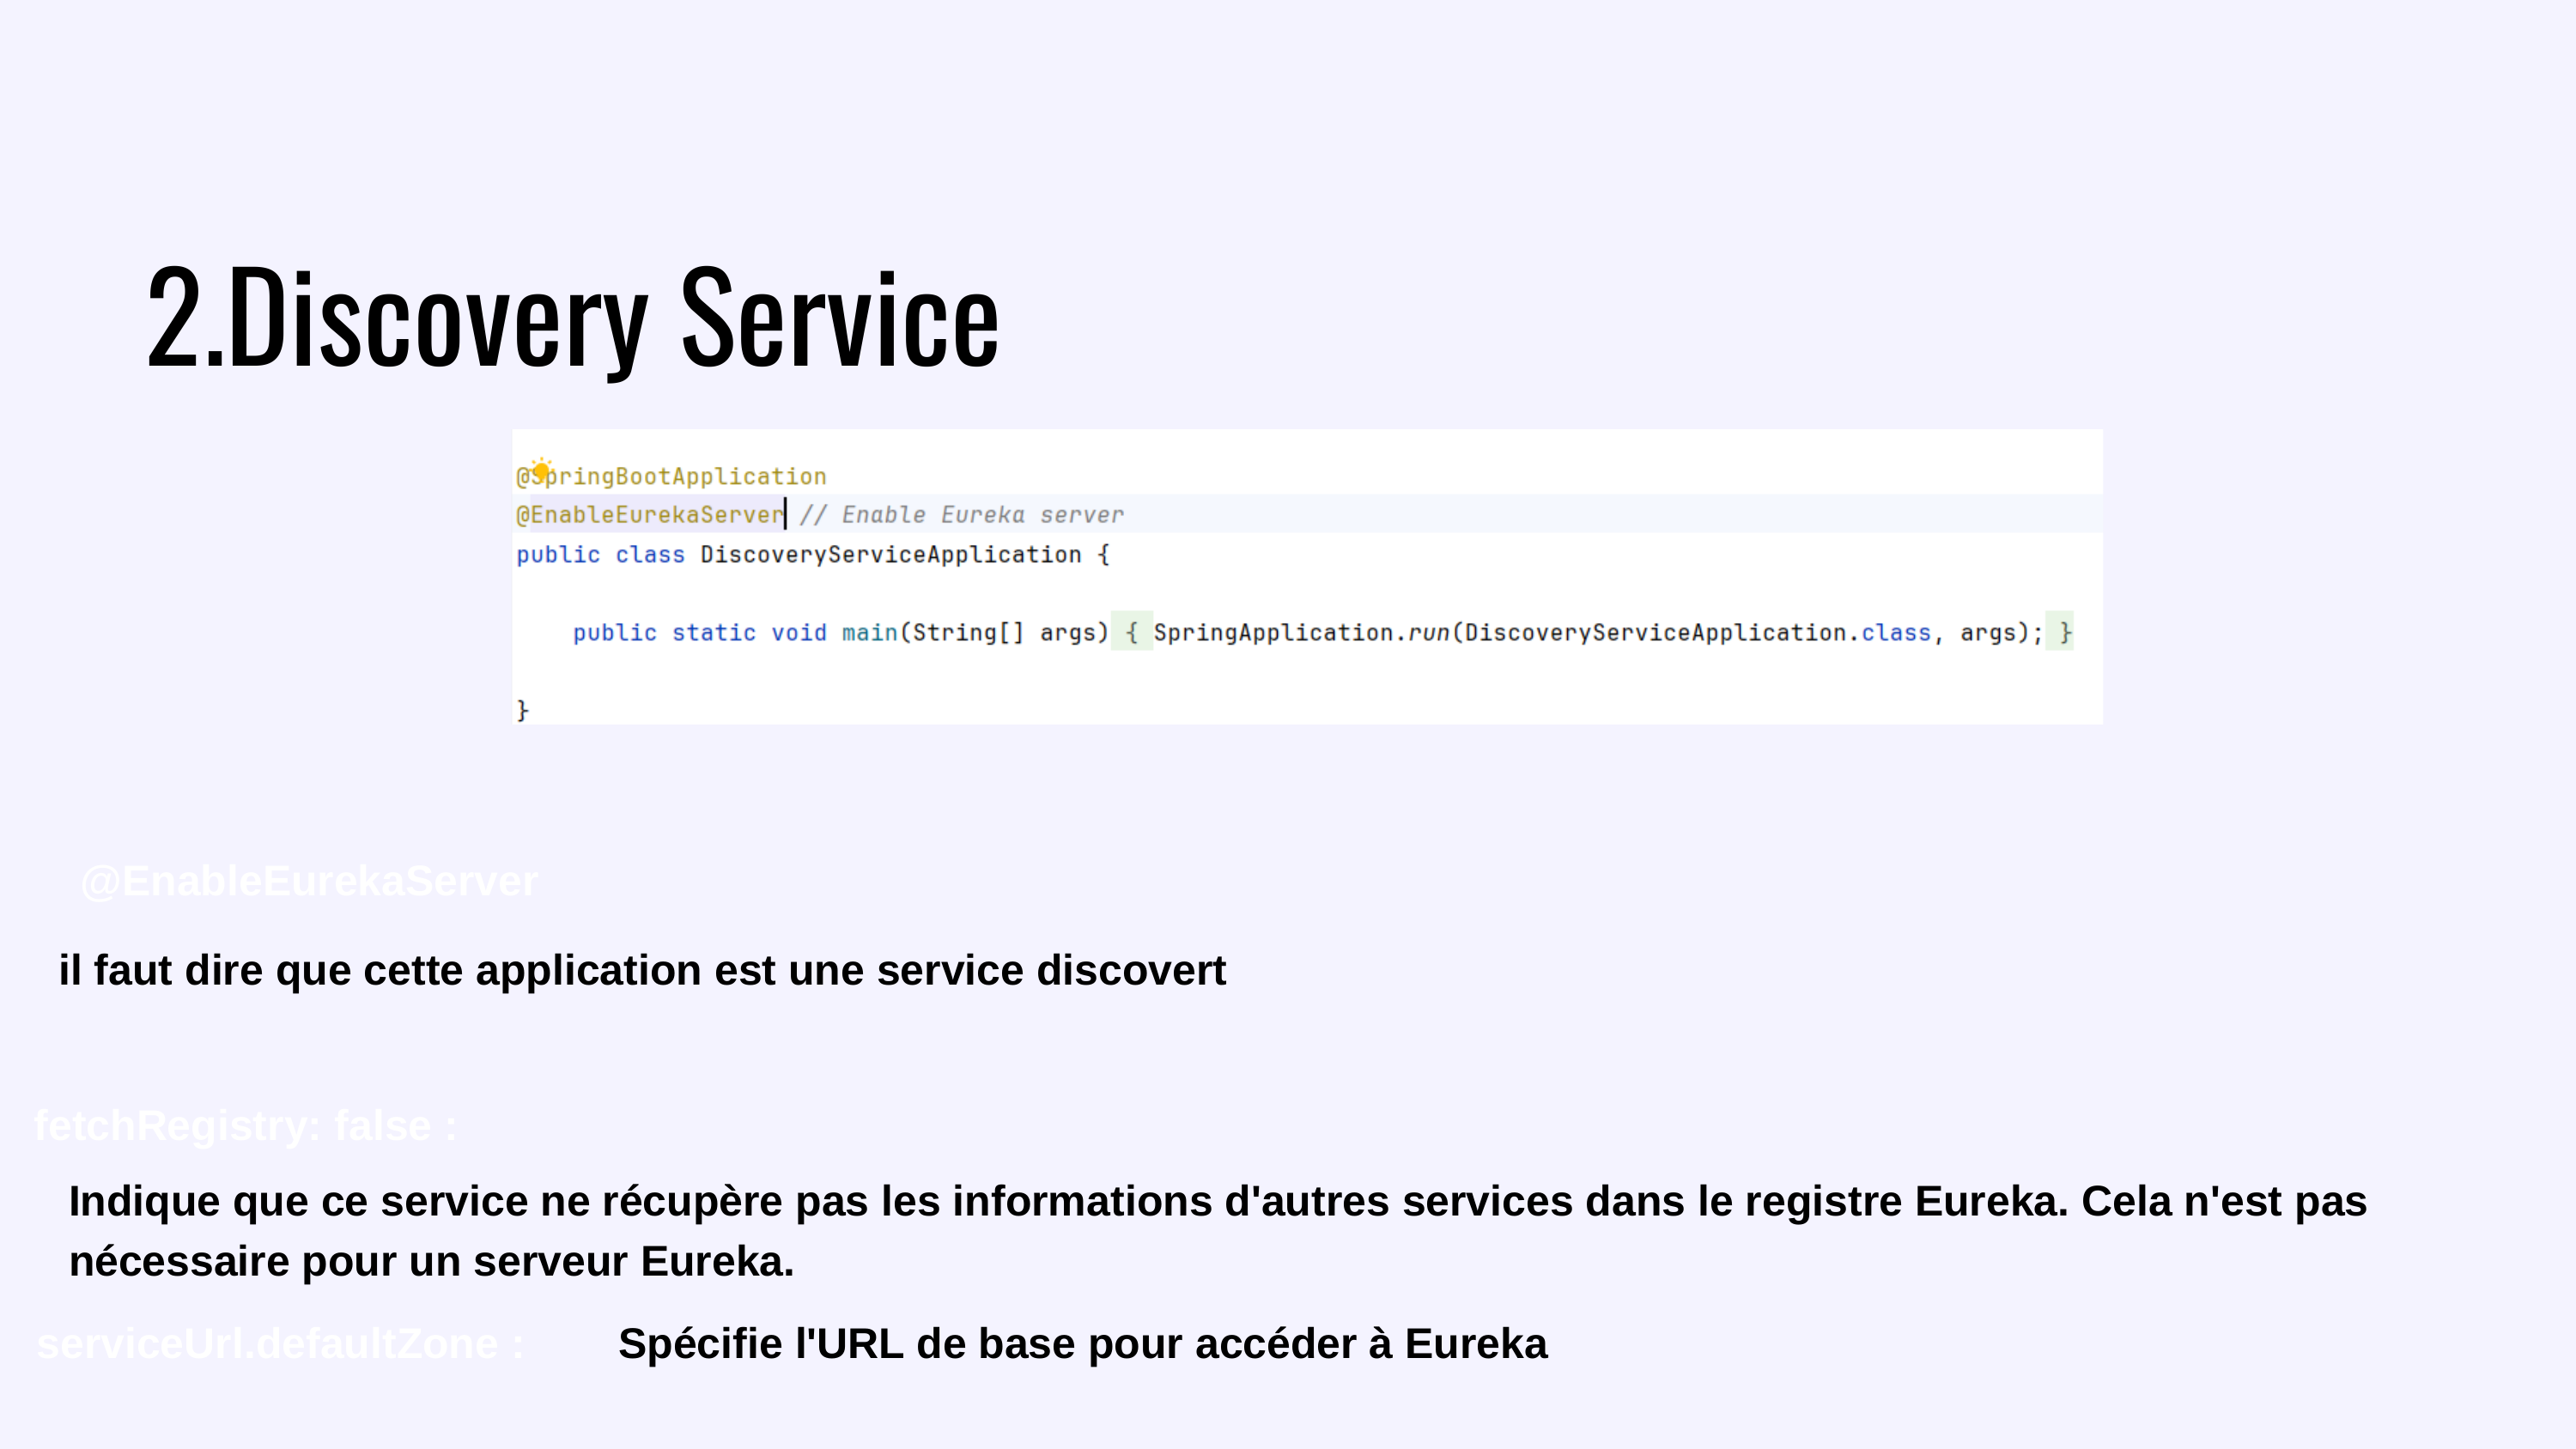

2.Discovery Service

@EnableEurekaServer
il faut dire que cette application est une service discovert
fetchRegistry: false :
Indique que ce service ne récupère pas les informations d'autres services dans le registre Eureka. Cela n'est pas nécessaire pour un serveur Eureka.

serviceUrl.defaultZone :
Spécifie l'URL de base pour accéder à Eureka